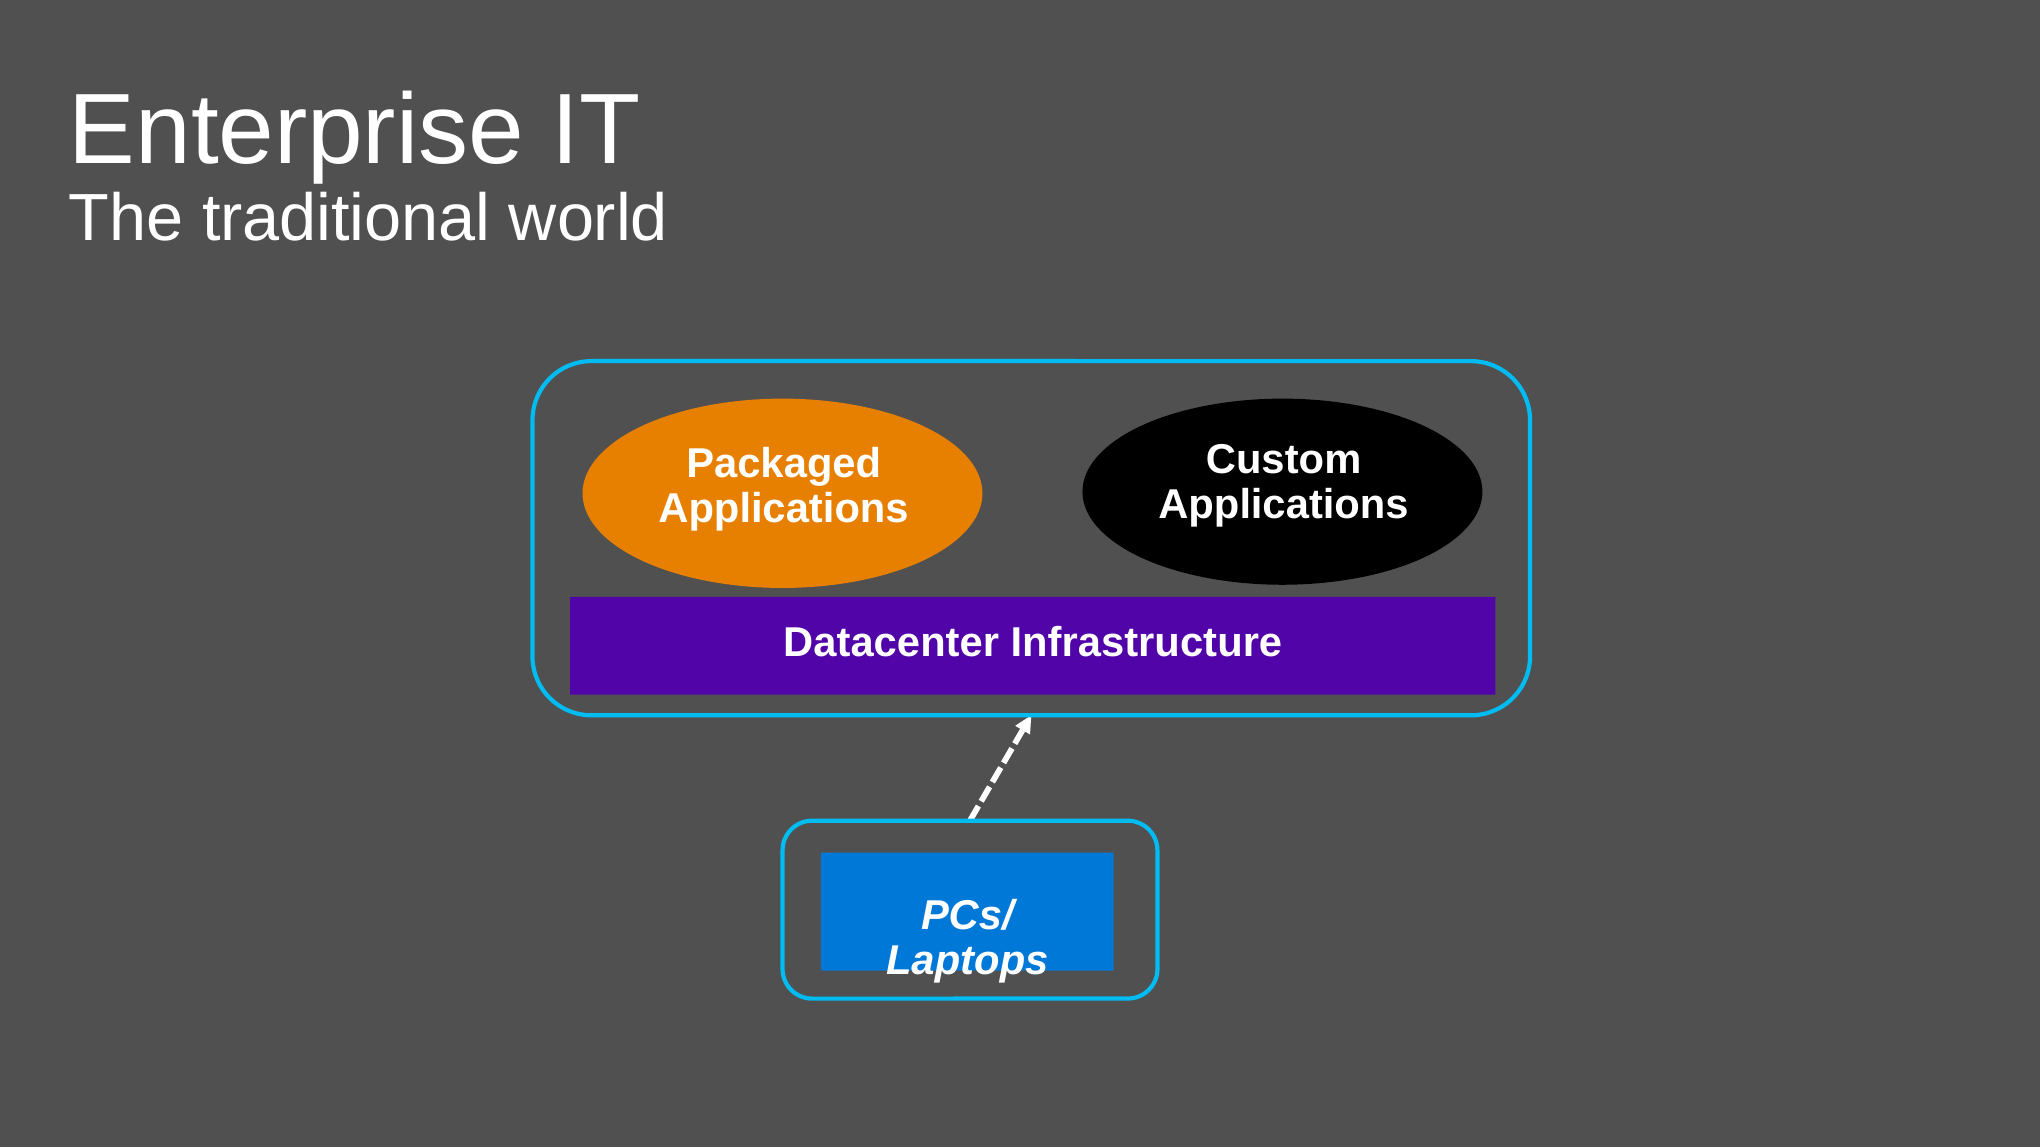

Enterprise IT
The traditional world

Custom
Applications
Packaged Applications
Datacenter Infrastructure

PCs/Laptops